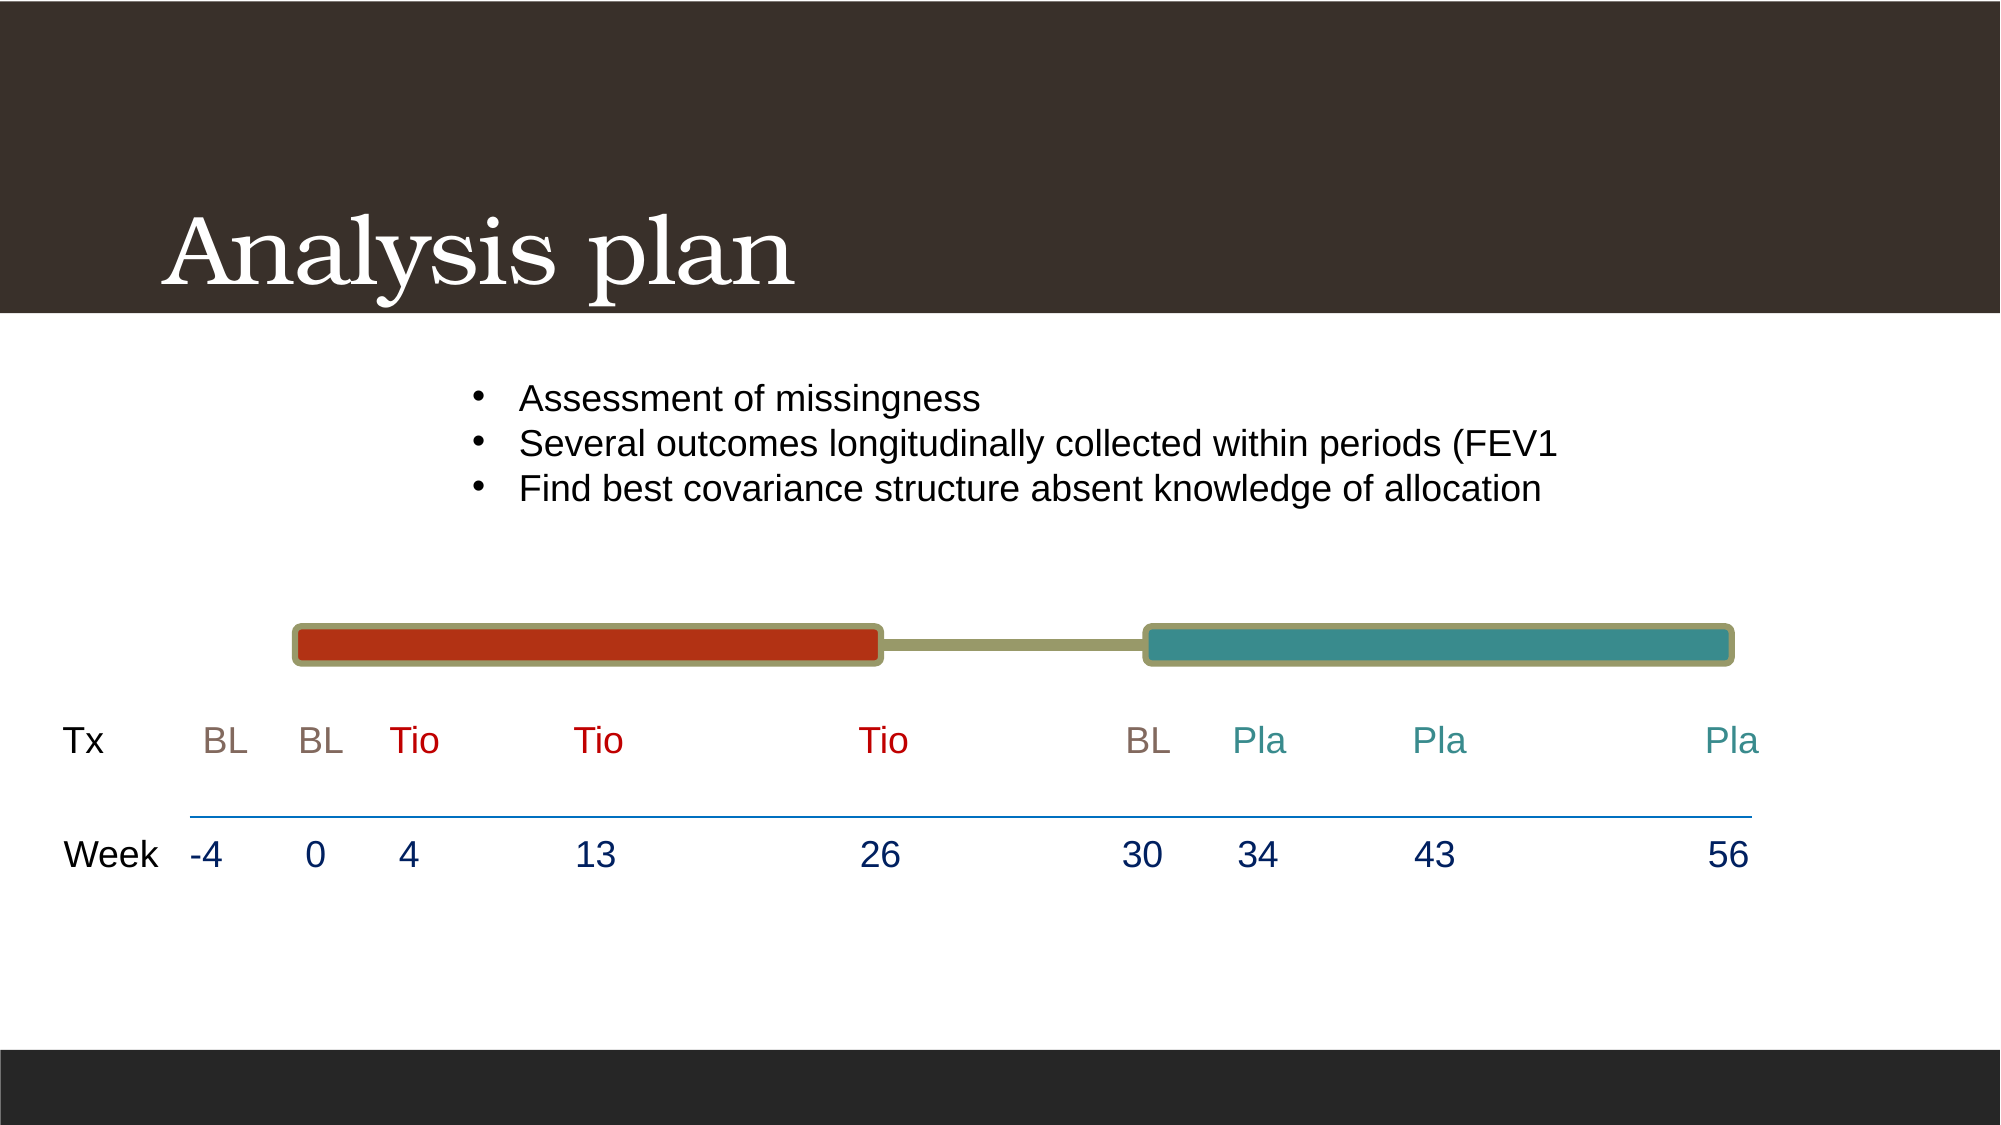

Analysis plan
Assessment of missingness
Several outcomes longitudinally collected within periods (FEV1
Find best covariance structure absent knowledge of allocation

Tx
BL
BL
Tio
Tio
Tio
BL
Pla
Pla
Pla
Week
0
4
13
26
30
34
43
56
-4